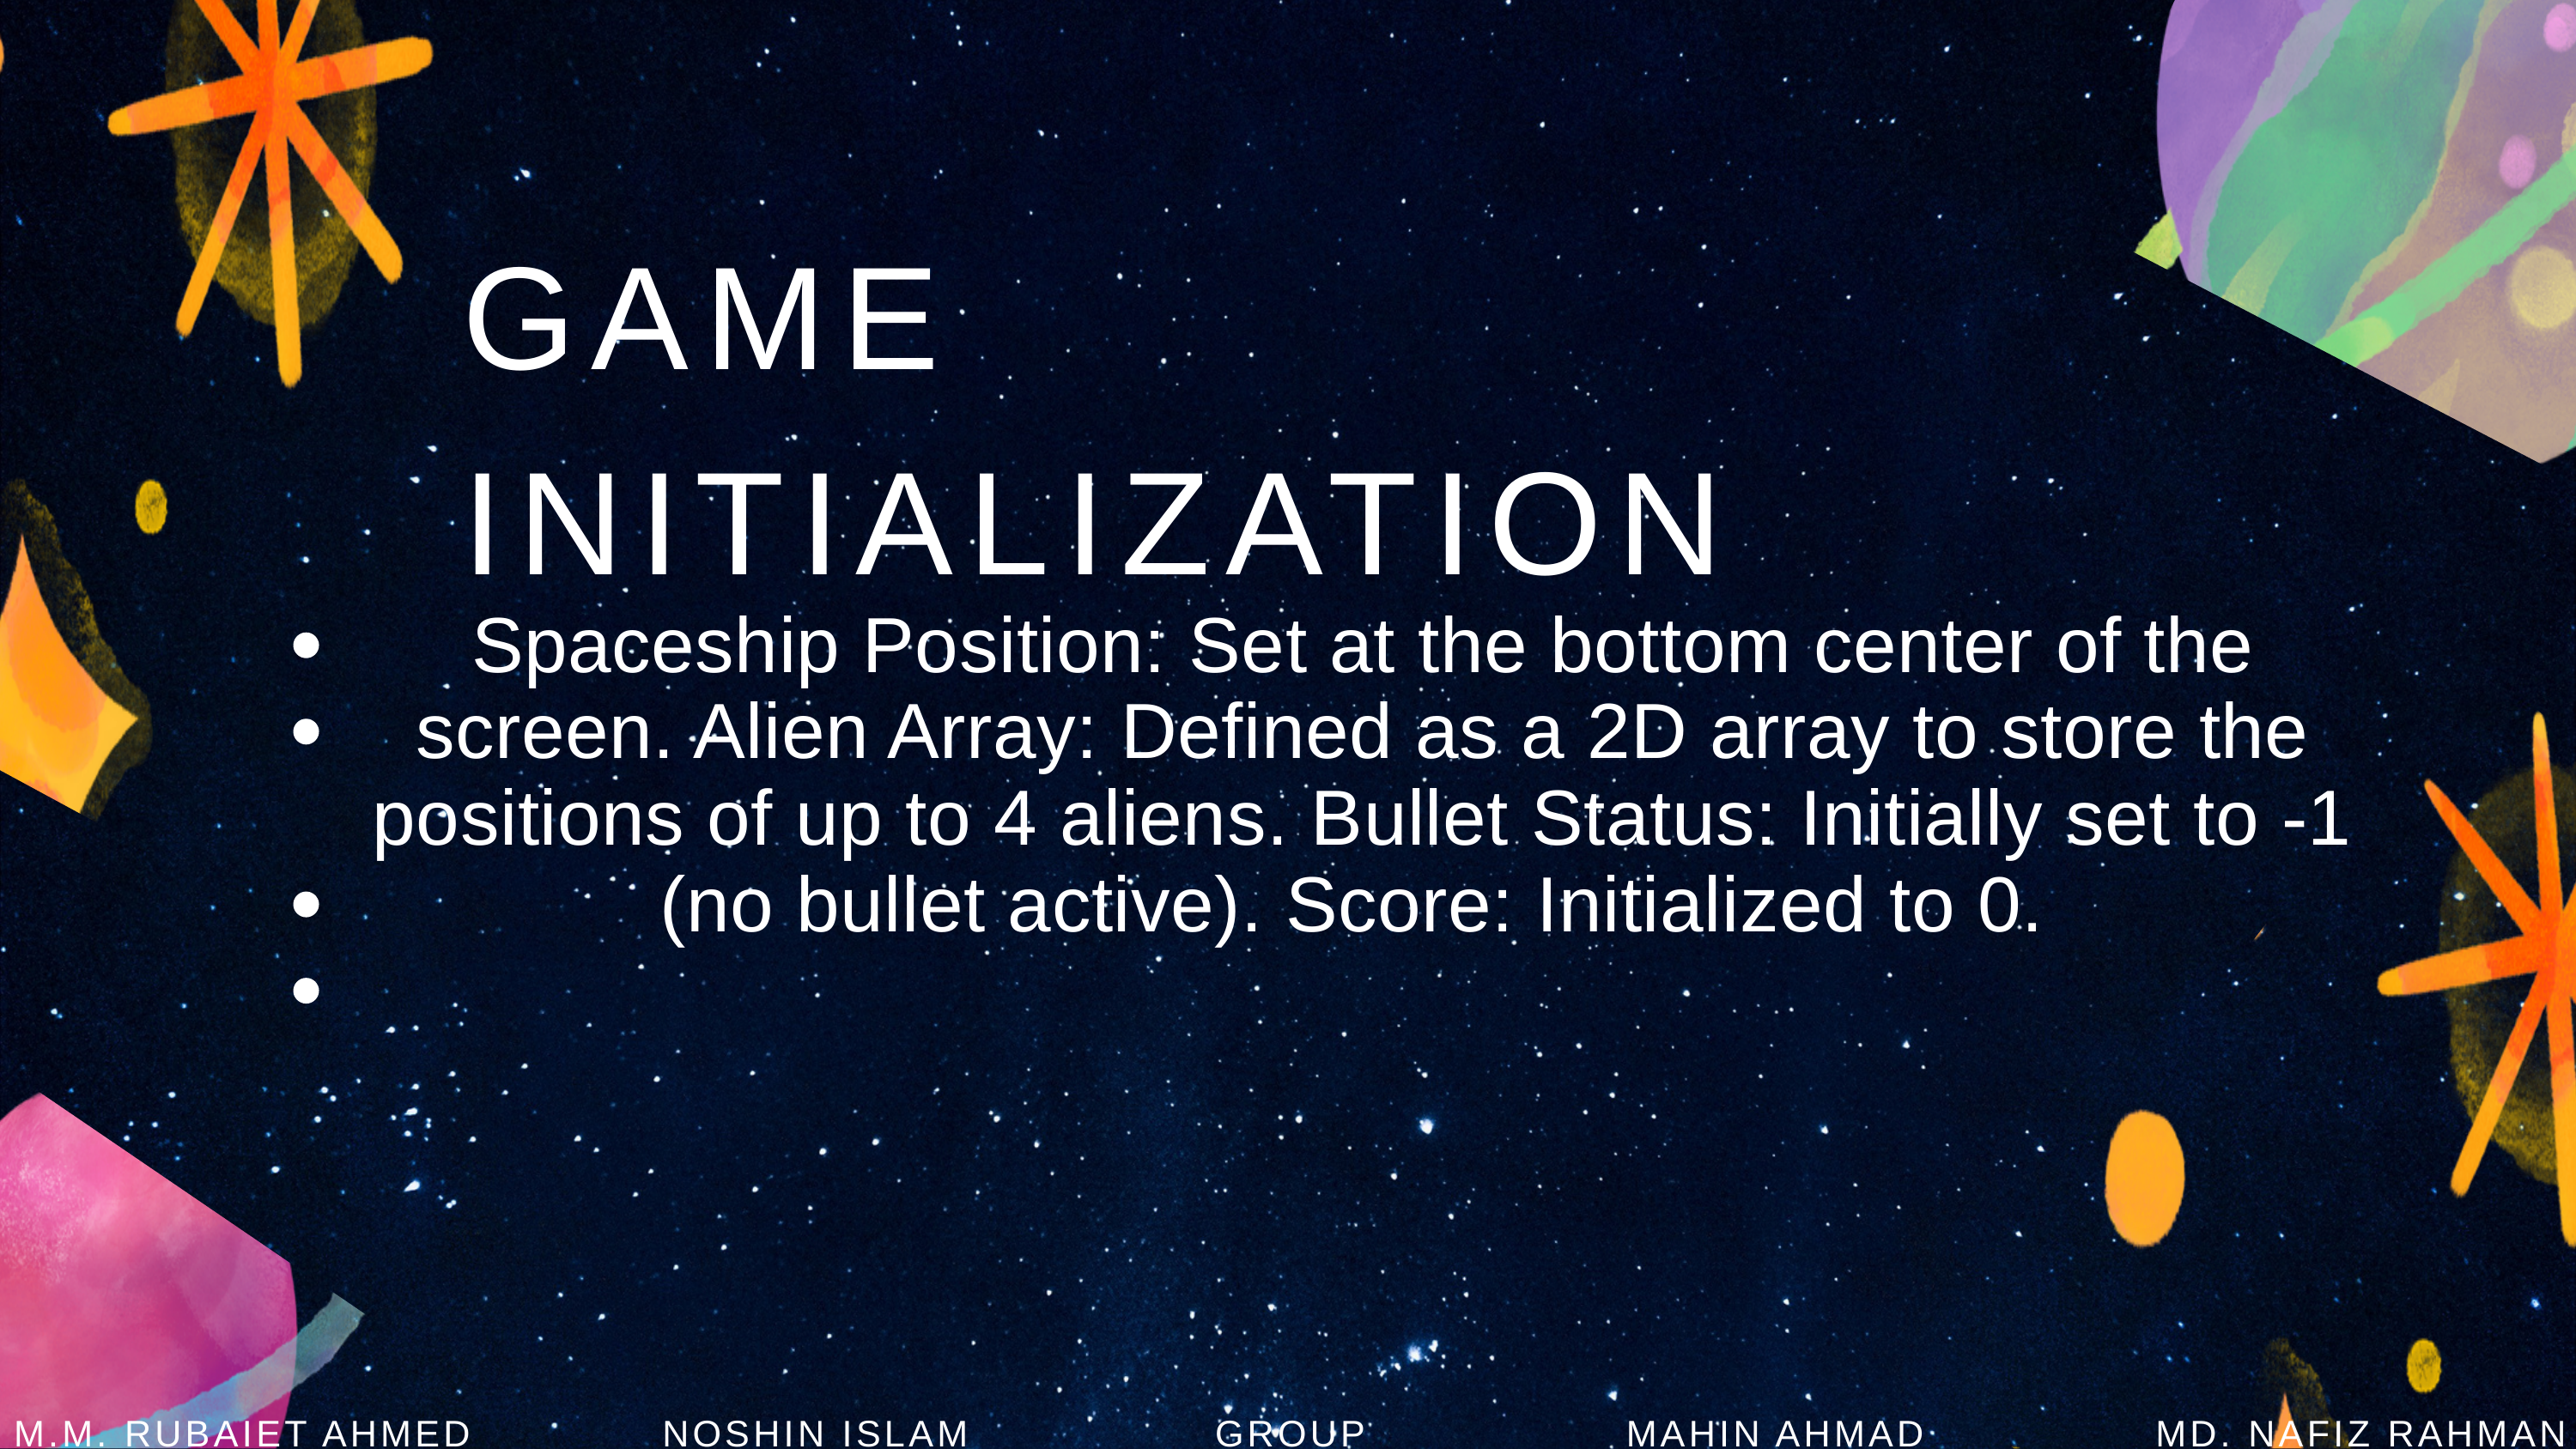

GAME INITIALIZATION
Spaceship Position: Set at the bottom center of the screen. Alien Array: Defined as a 2D array to store the positions of up to 4 aliens. Bullet Status: Initially set to -1 (no bullet active). Score: Initialized to 0.

M.M. RUBAIET AHMED
NOSHIN ISLAM
GROUP 8
MAHIN AHMAD
MD. NAFIZ RAHMAN